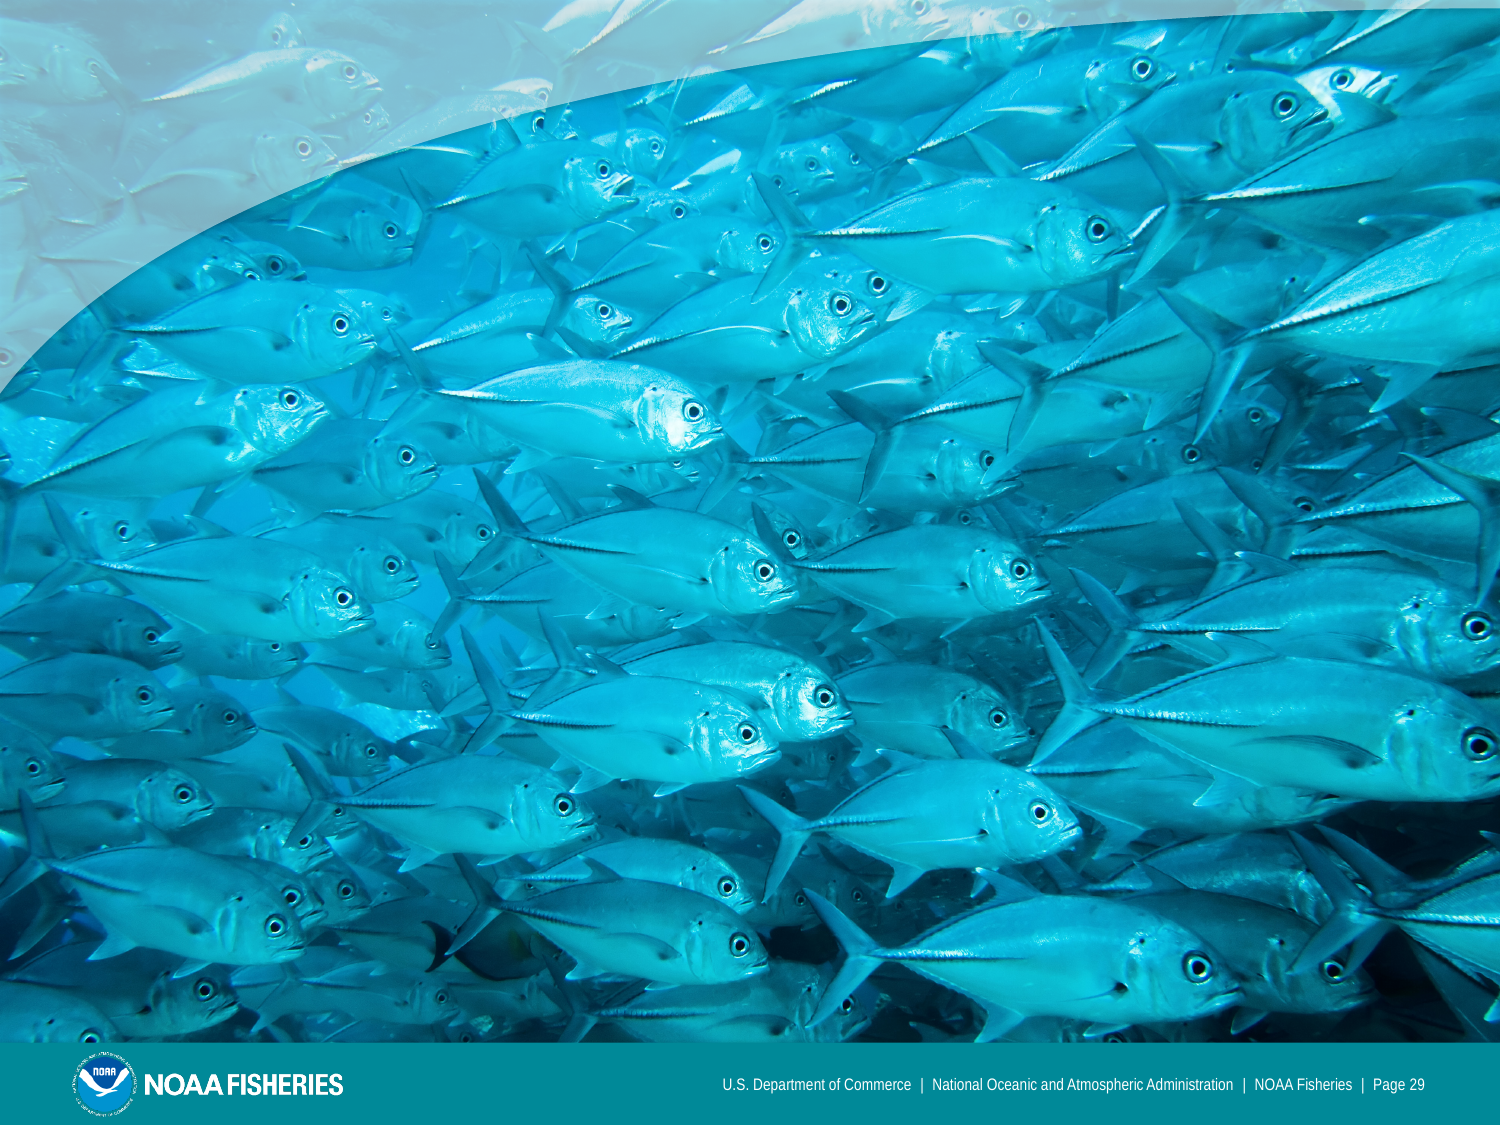

U.S. Department of Commerce | National Oceanic and Atmospheric Administration | NOAA Fisheries | Page 29